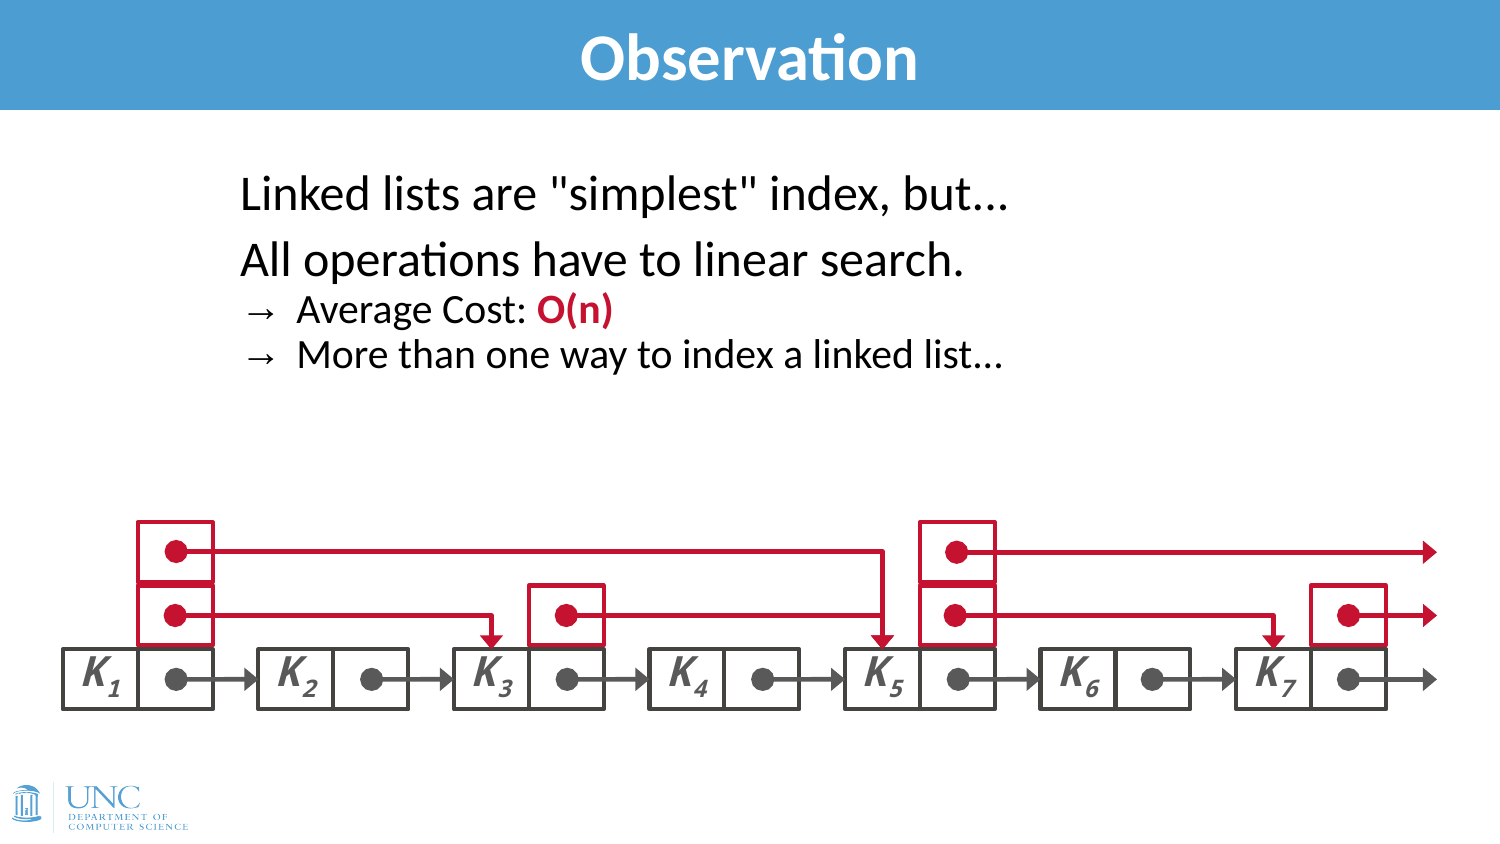

# Observation
17
Linked lists are "simplest" index, but...
All operations have to linear search.
Average Cost: O(n)
More than one way to index a linked list...

K1

K2

K3

K4

K5

K6

K7